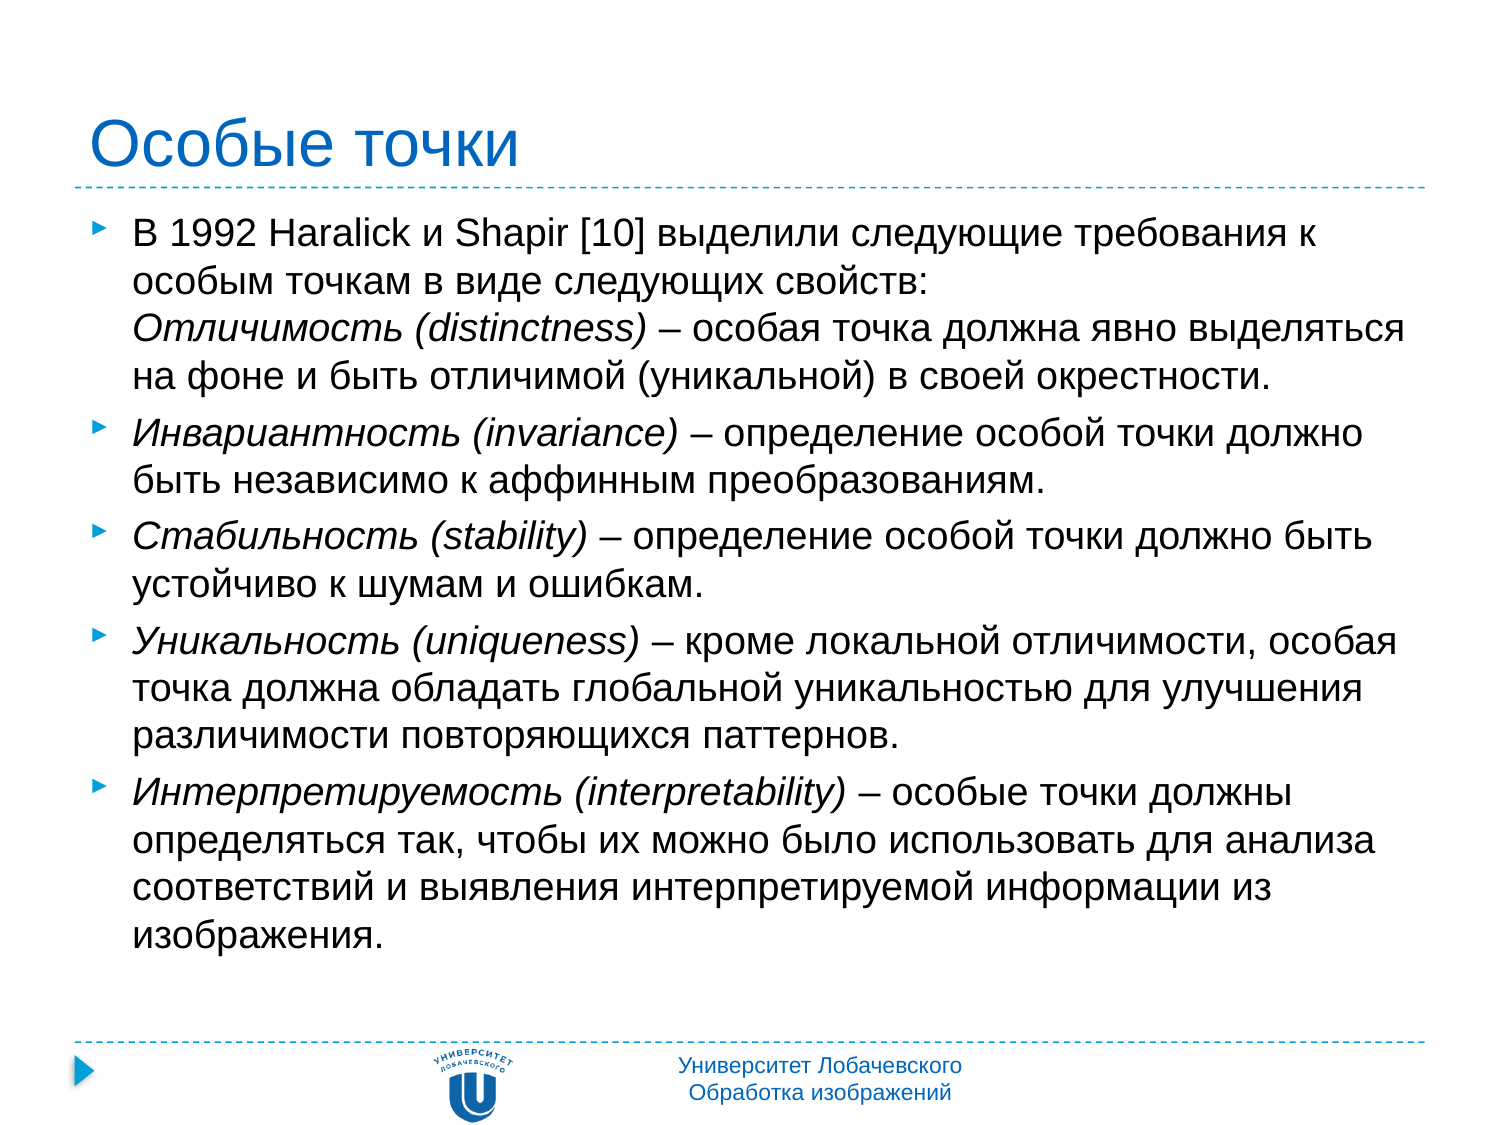

# Особые точки
В 1992 Haralick и Shapir [10] выделили следующие требования к особым точкам в виде следующих свойств:
Отличимость (distinctness) – особая точка должна явно выделяться на фоне и быть отличимой (уникальной) в своей окрестности.
Инвариантность (invariance) – определение особой точки должно быть независимо к аффинным преобразованиям.
Стабильность (stability) – определение особой точки должно быть устойчиво к шумам и ошибкам.
Уникальность (uniqueness) – кроме локальной отличимости, особая точка должна обладать глобальной уникальностью для улучшения различимости повторяющихся паттернов.
Интерпретируемость (interpretability) – особые точки должны определяться так, чтобы их можно было использовать для анализа соответствий и выявления интерпретируемой информации из изображения.

335
Университет Лобачевского
Обработка изображений